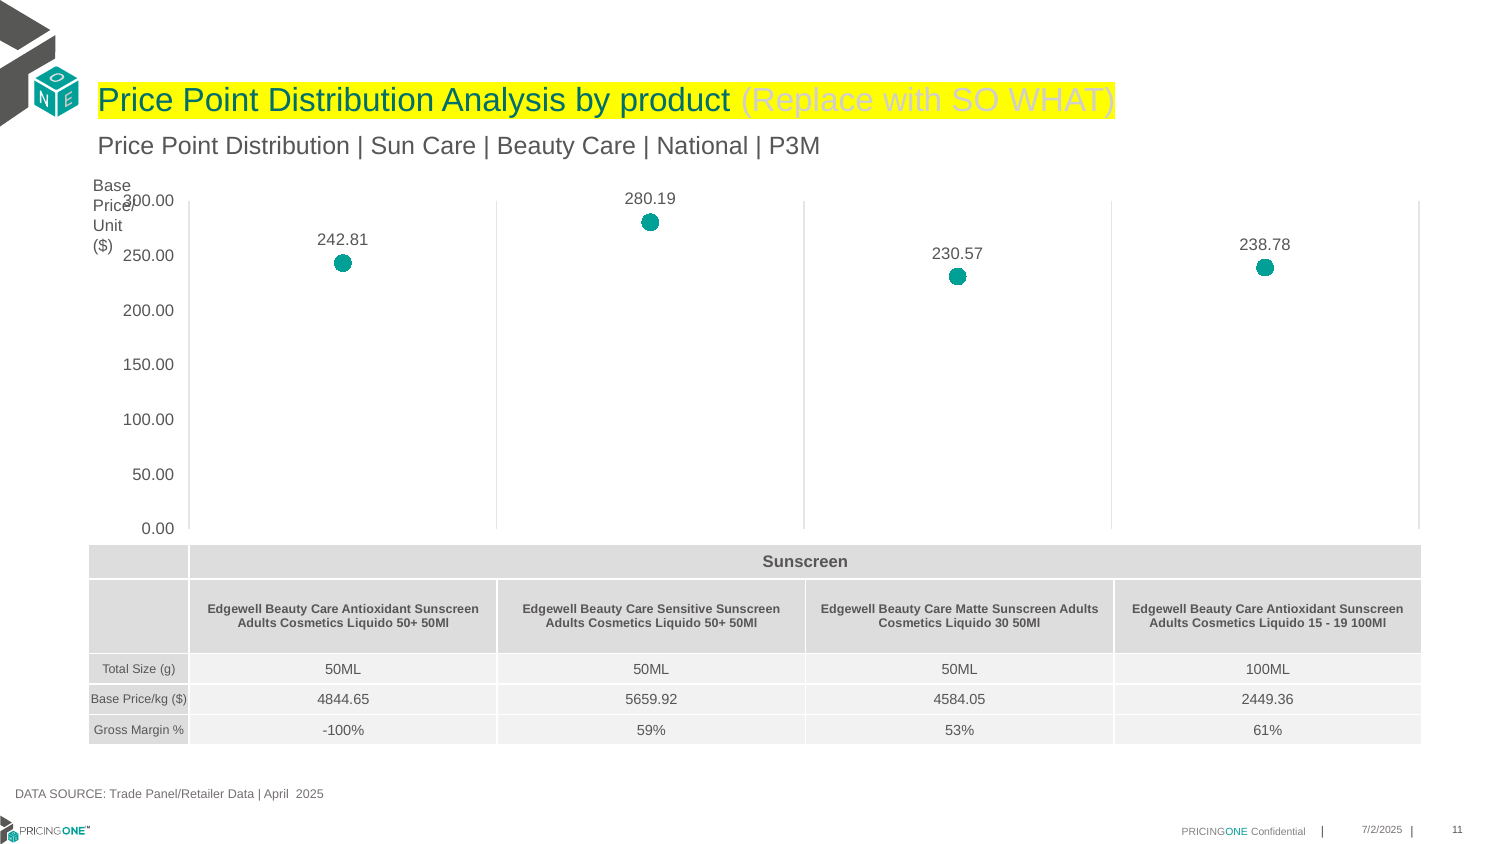

# Price Point Distribution Analysis by product (Replace with SO WHAT)
Price Point Distribution | Sun Care | Beauty Care | National | P3M
Base Price/Unit ($)

### Chart

| Category | Base Price/Unit |
|---|---|
| Edgewell Beauty Care Antioxidant Sunscreen Adults Cosmetics Liquido 50+ 50Ml | 242.81 |
| Edgewell Beauty Care Sensitive Sunscreen Adults Cosmetics Liquido 50+ 50Ml | 280.19 |
| Edgewell Beauty Care Matte Sunscreen Adults Cosmetics Liquido 30 50Ml | 230.57 |
| Edgewell Beauty Care Antioxidant Sunscreen Adults Cosmetics Liquido 15 - 19 100Ml | 238.78 |
|  | Sunscreen | Sunscreen | Sunscreen | Sunscreen |
| --- | --- | --- | --- | --- |
|  | Edgewell Beauty Care Antioxidant Sunscreen Adults Cosmetics Liquido 50+ 50Ml | Edgewell Beauty Care Sensitive Sunscreen Adults Cosmetics Liquido 50+ 50Ml | Edgewell Beauty Care Matte Sunscreen Adults Cosmetics Liquido 30 50Ml | Edgewell Beauty Care Antioxidant Sunscreen Adults Cosmetics Liquido 15 - 19 100Ml |
| Total Size (g) | 50ML | 50ML | 50ML | 100ML |
| Base Price/kg ($) | 4844.65 | 5659.92 | 4584.05 | 2449.36 |
| Gross Margin % | -100% | 59% | 53% | 61% |
DATA SOURCE: Trade Panel/Retailer Data | April  2025
7/2/2025
11